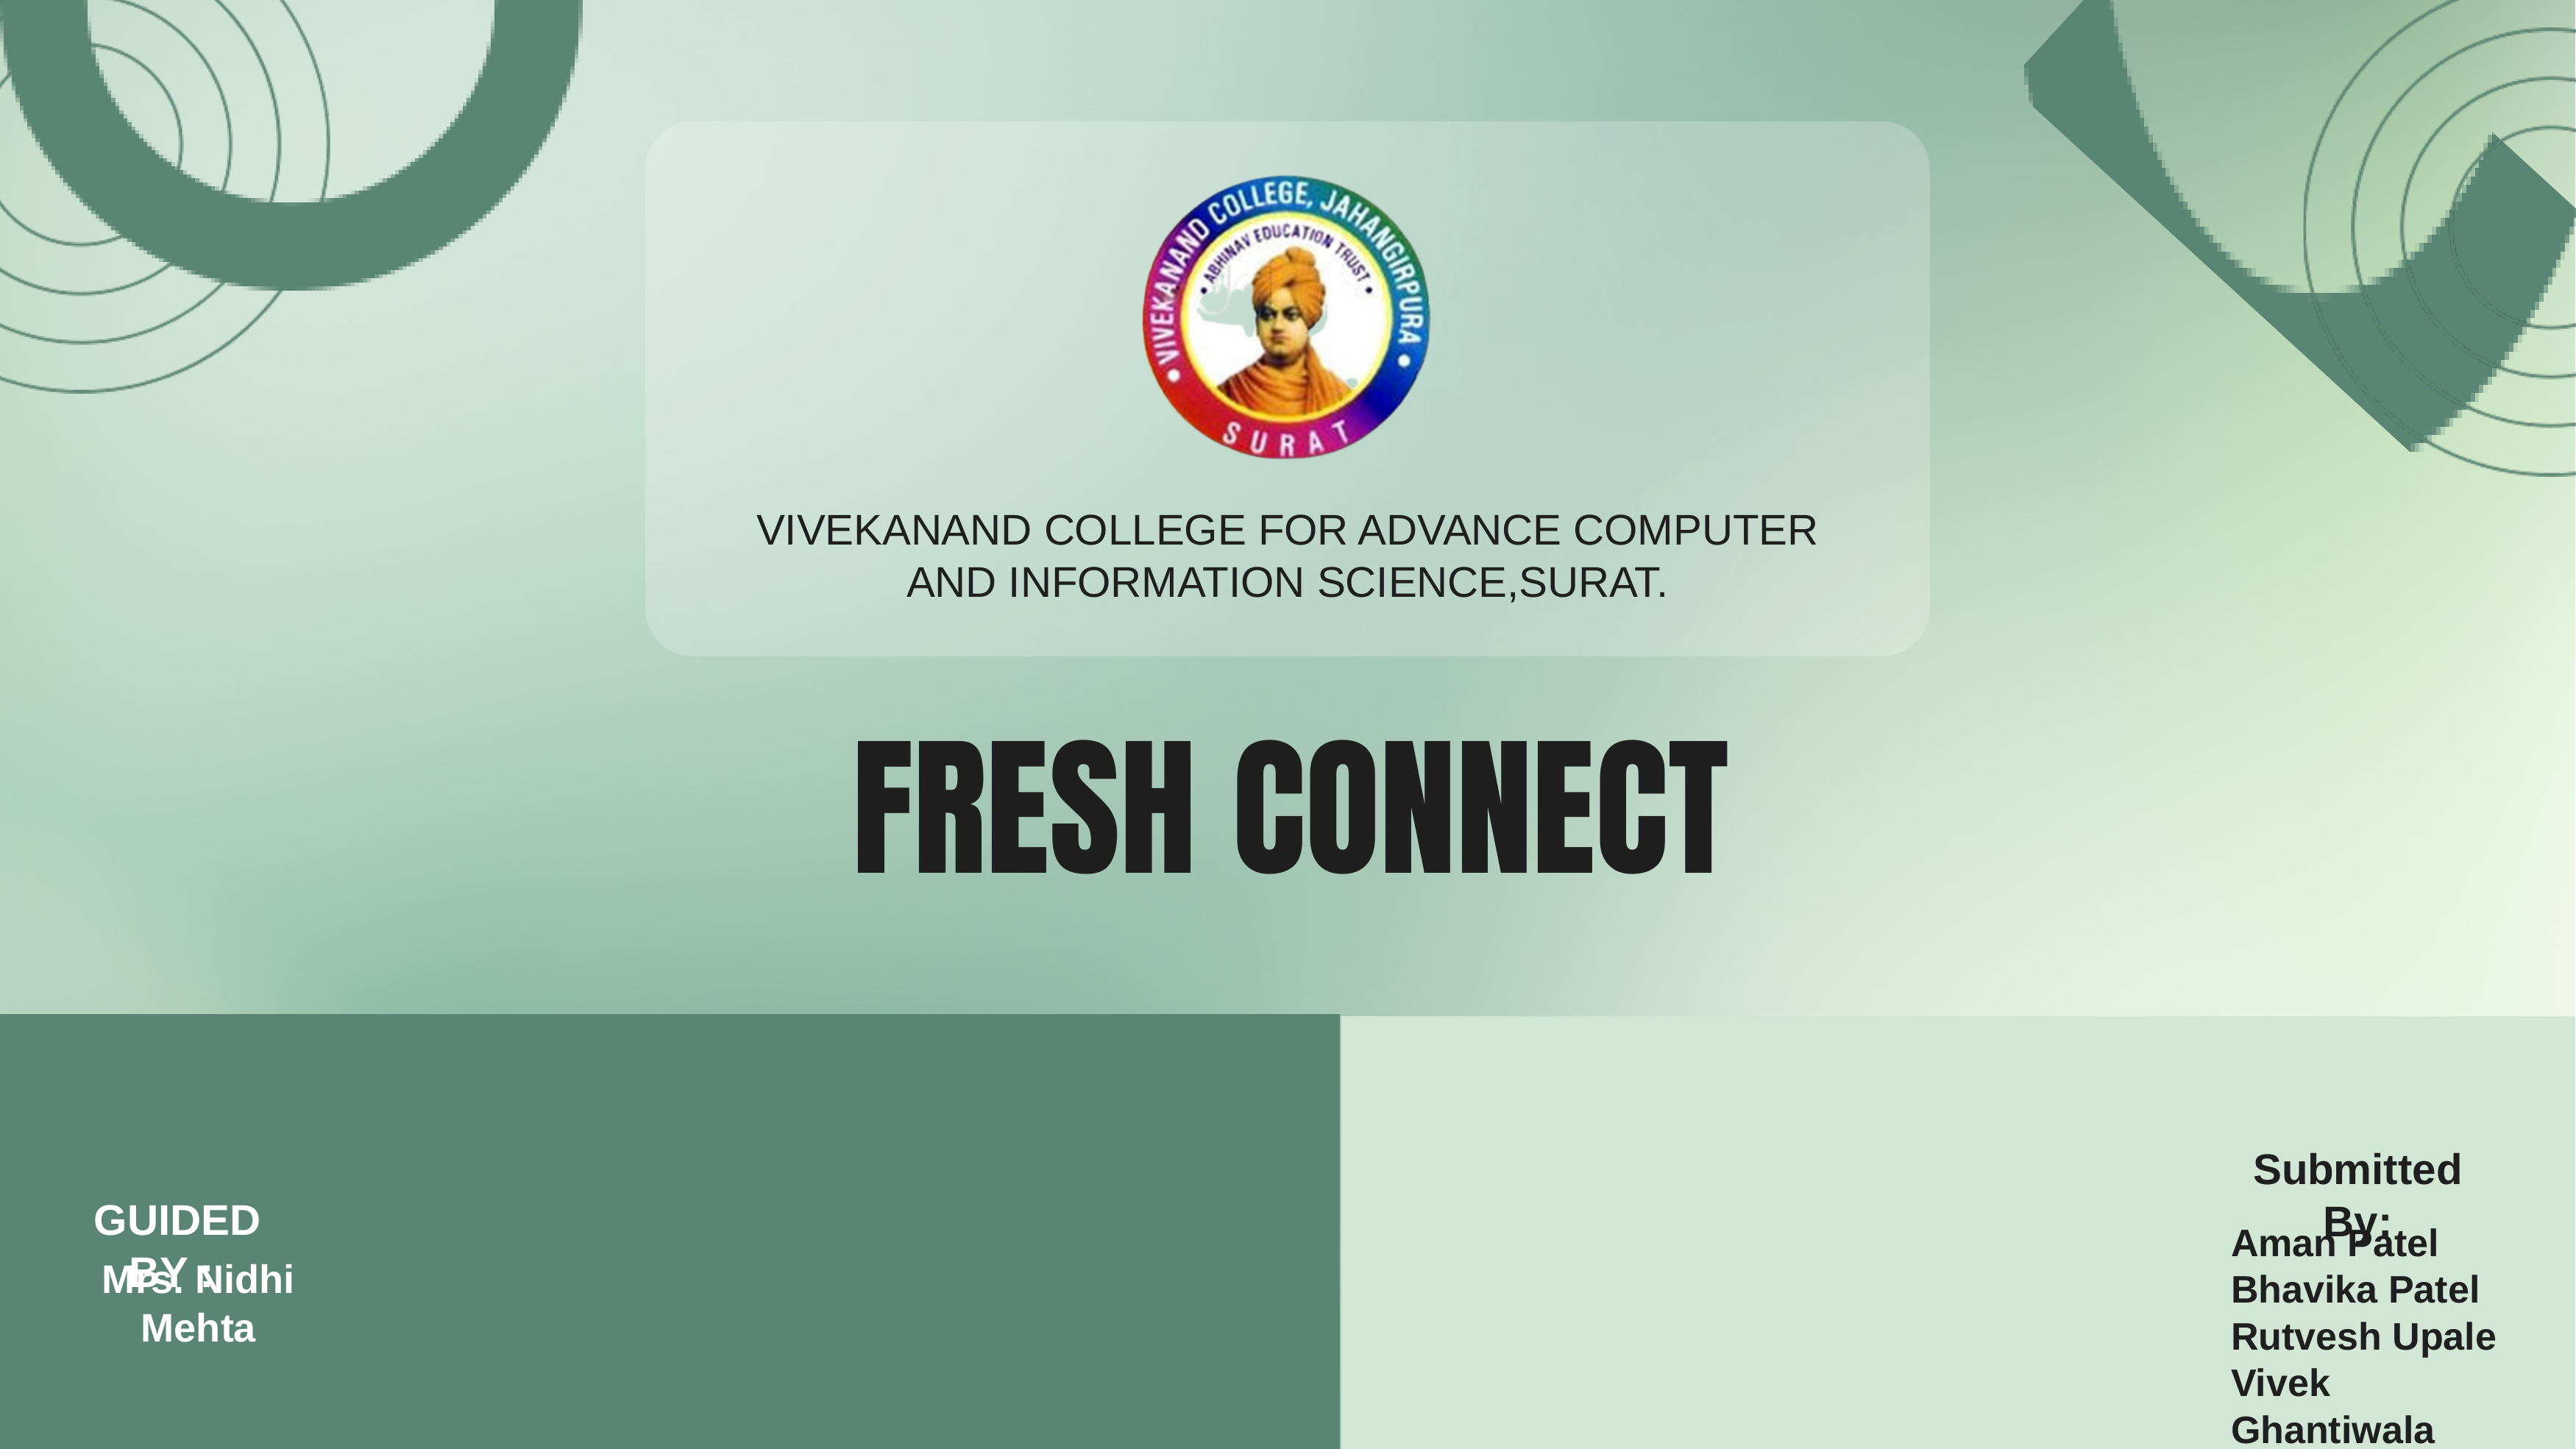

VIVEKANAND COLLEGE FOR ADVANCE COMPUTER AND INFORMATION SCIENCE,SURAT.

FRESH CONNECT

Submitted By:
GUIDED BY :
Aman Patel
Bhavika Patel
Rutvesh Upale
Vivek Ghantiwala

Mrs. Nidhi Mehta